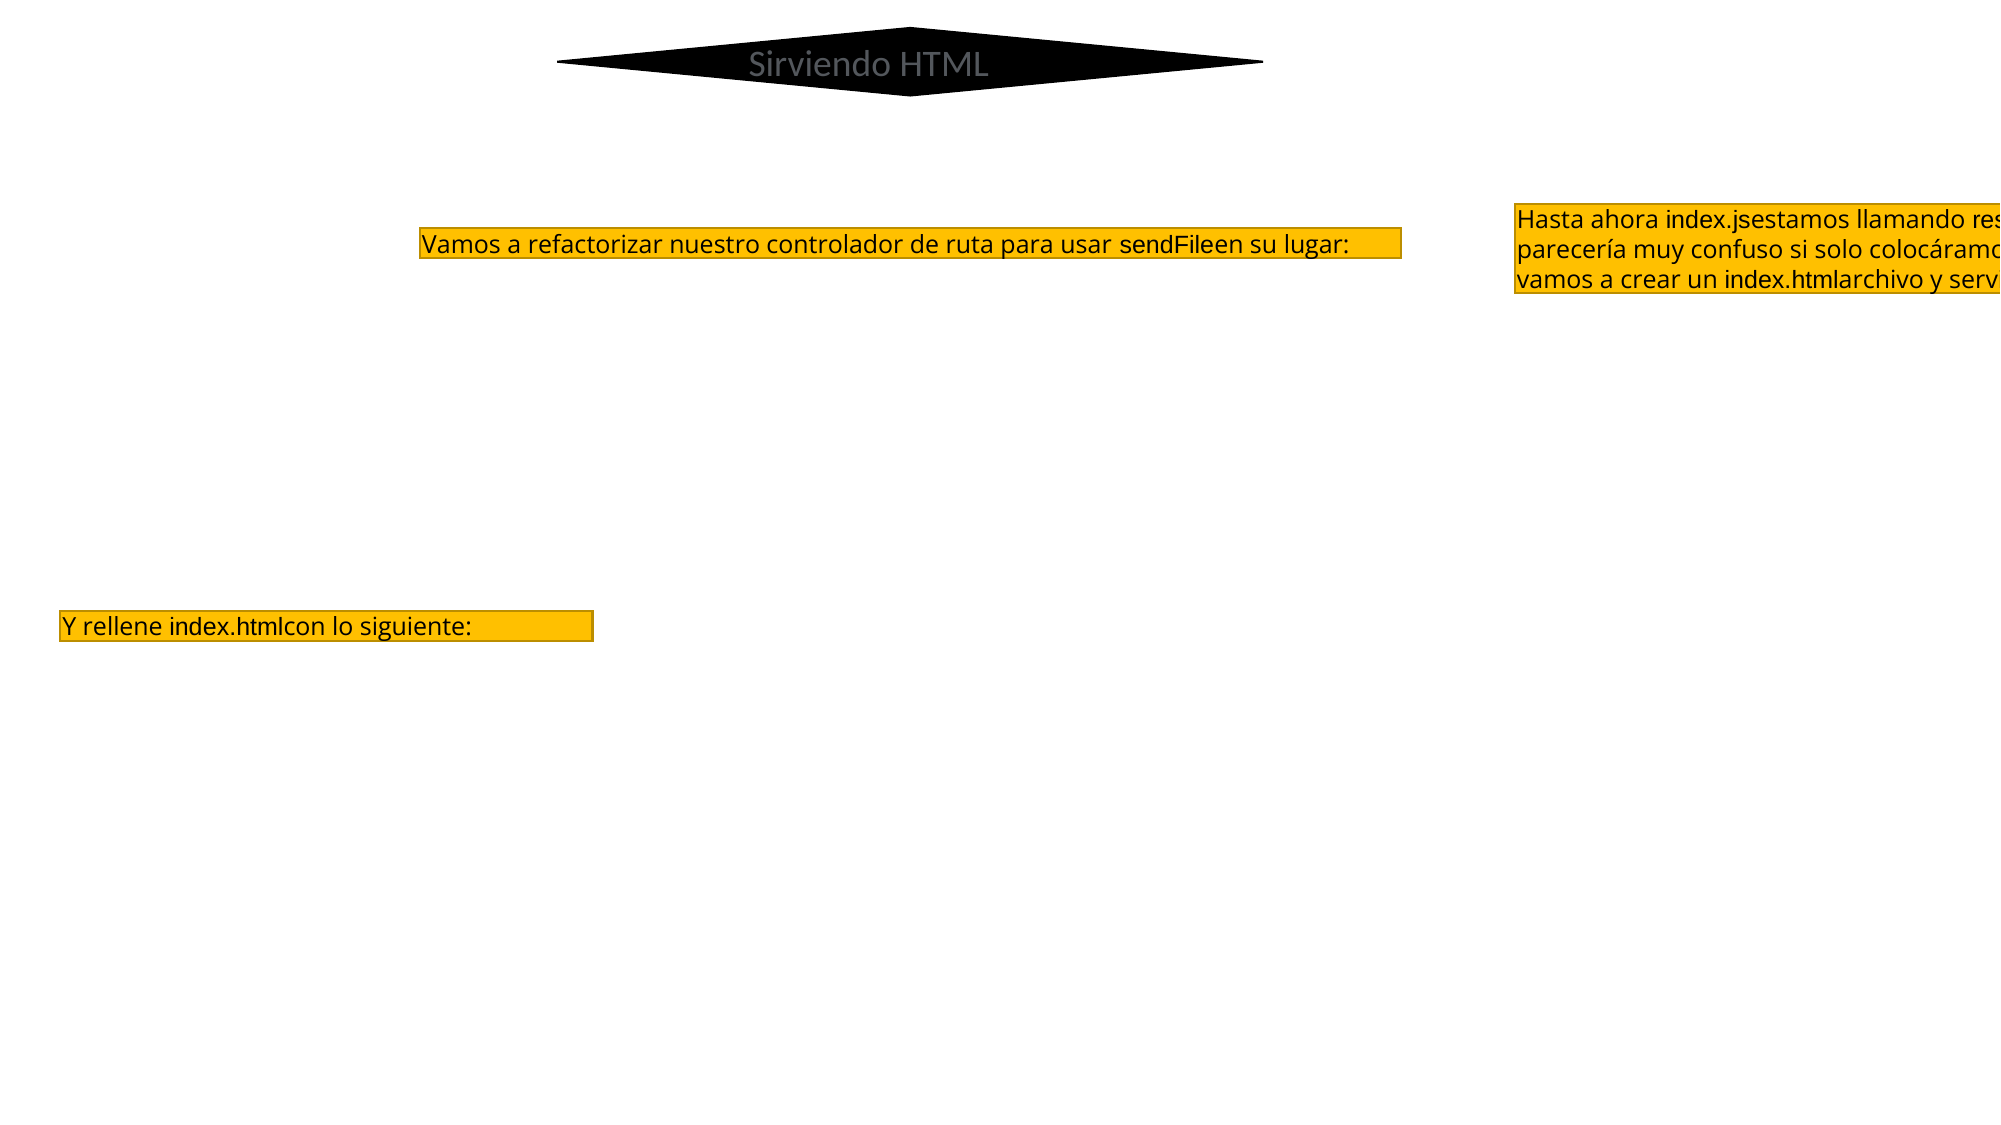

Sirviendo HTML

Hasta ahora index.jsestamos llamando res.sendy le pasamos una cadena HTML. Nuestro código parecería muy confuso si solo colocáramos el HTML de toda nuestra aplicación allí. En su lugar, vamos a crear un index.htmlarchivo y servirlo.
Vamos a refactorizar nuestro controlador de ruta para usar sendFileen su lugar:

Y rellene index.htmlcon lo siguiente: